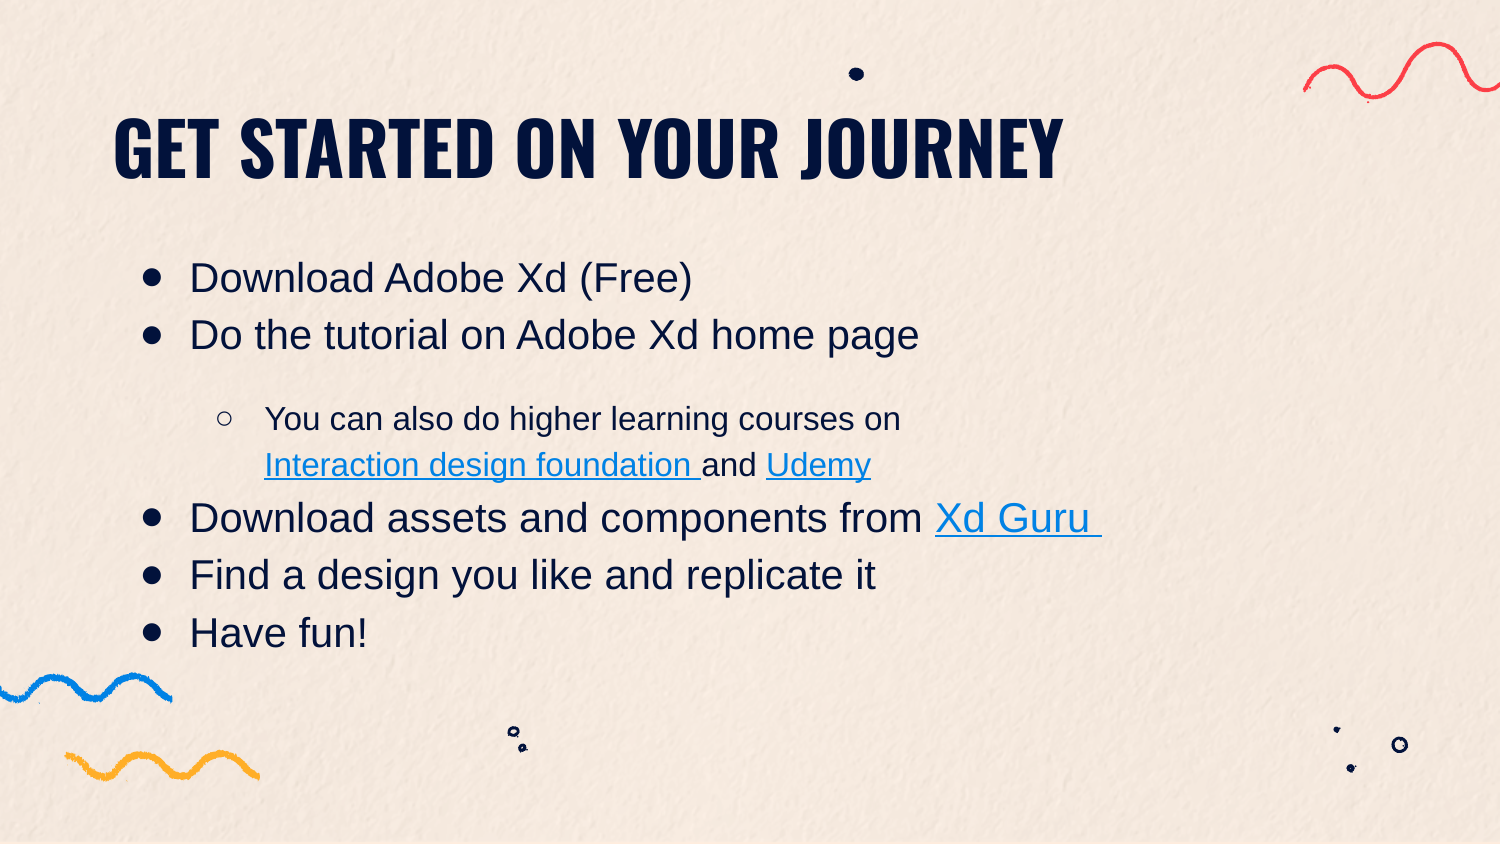

# GET STARTED ON YOUR JOURNEY
Download Adobe Xd (Free)
Do the tutorial on Adobe Xd home page
You can also do higher learning courses on Interaction design foundation and Udemy
Download assets and components from Xd Guru
Find a design you like and replicate it
Have fun!